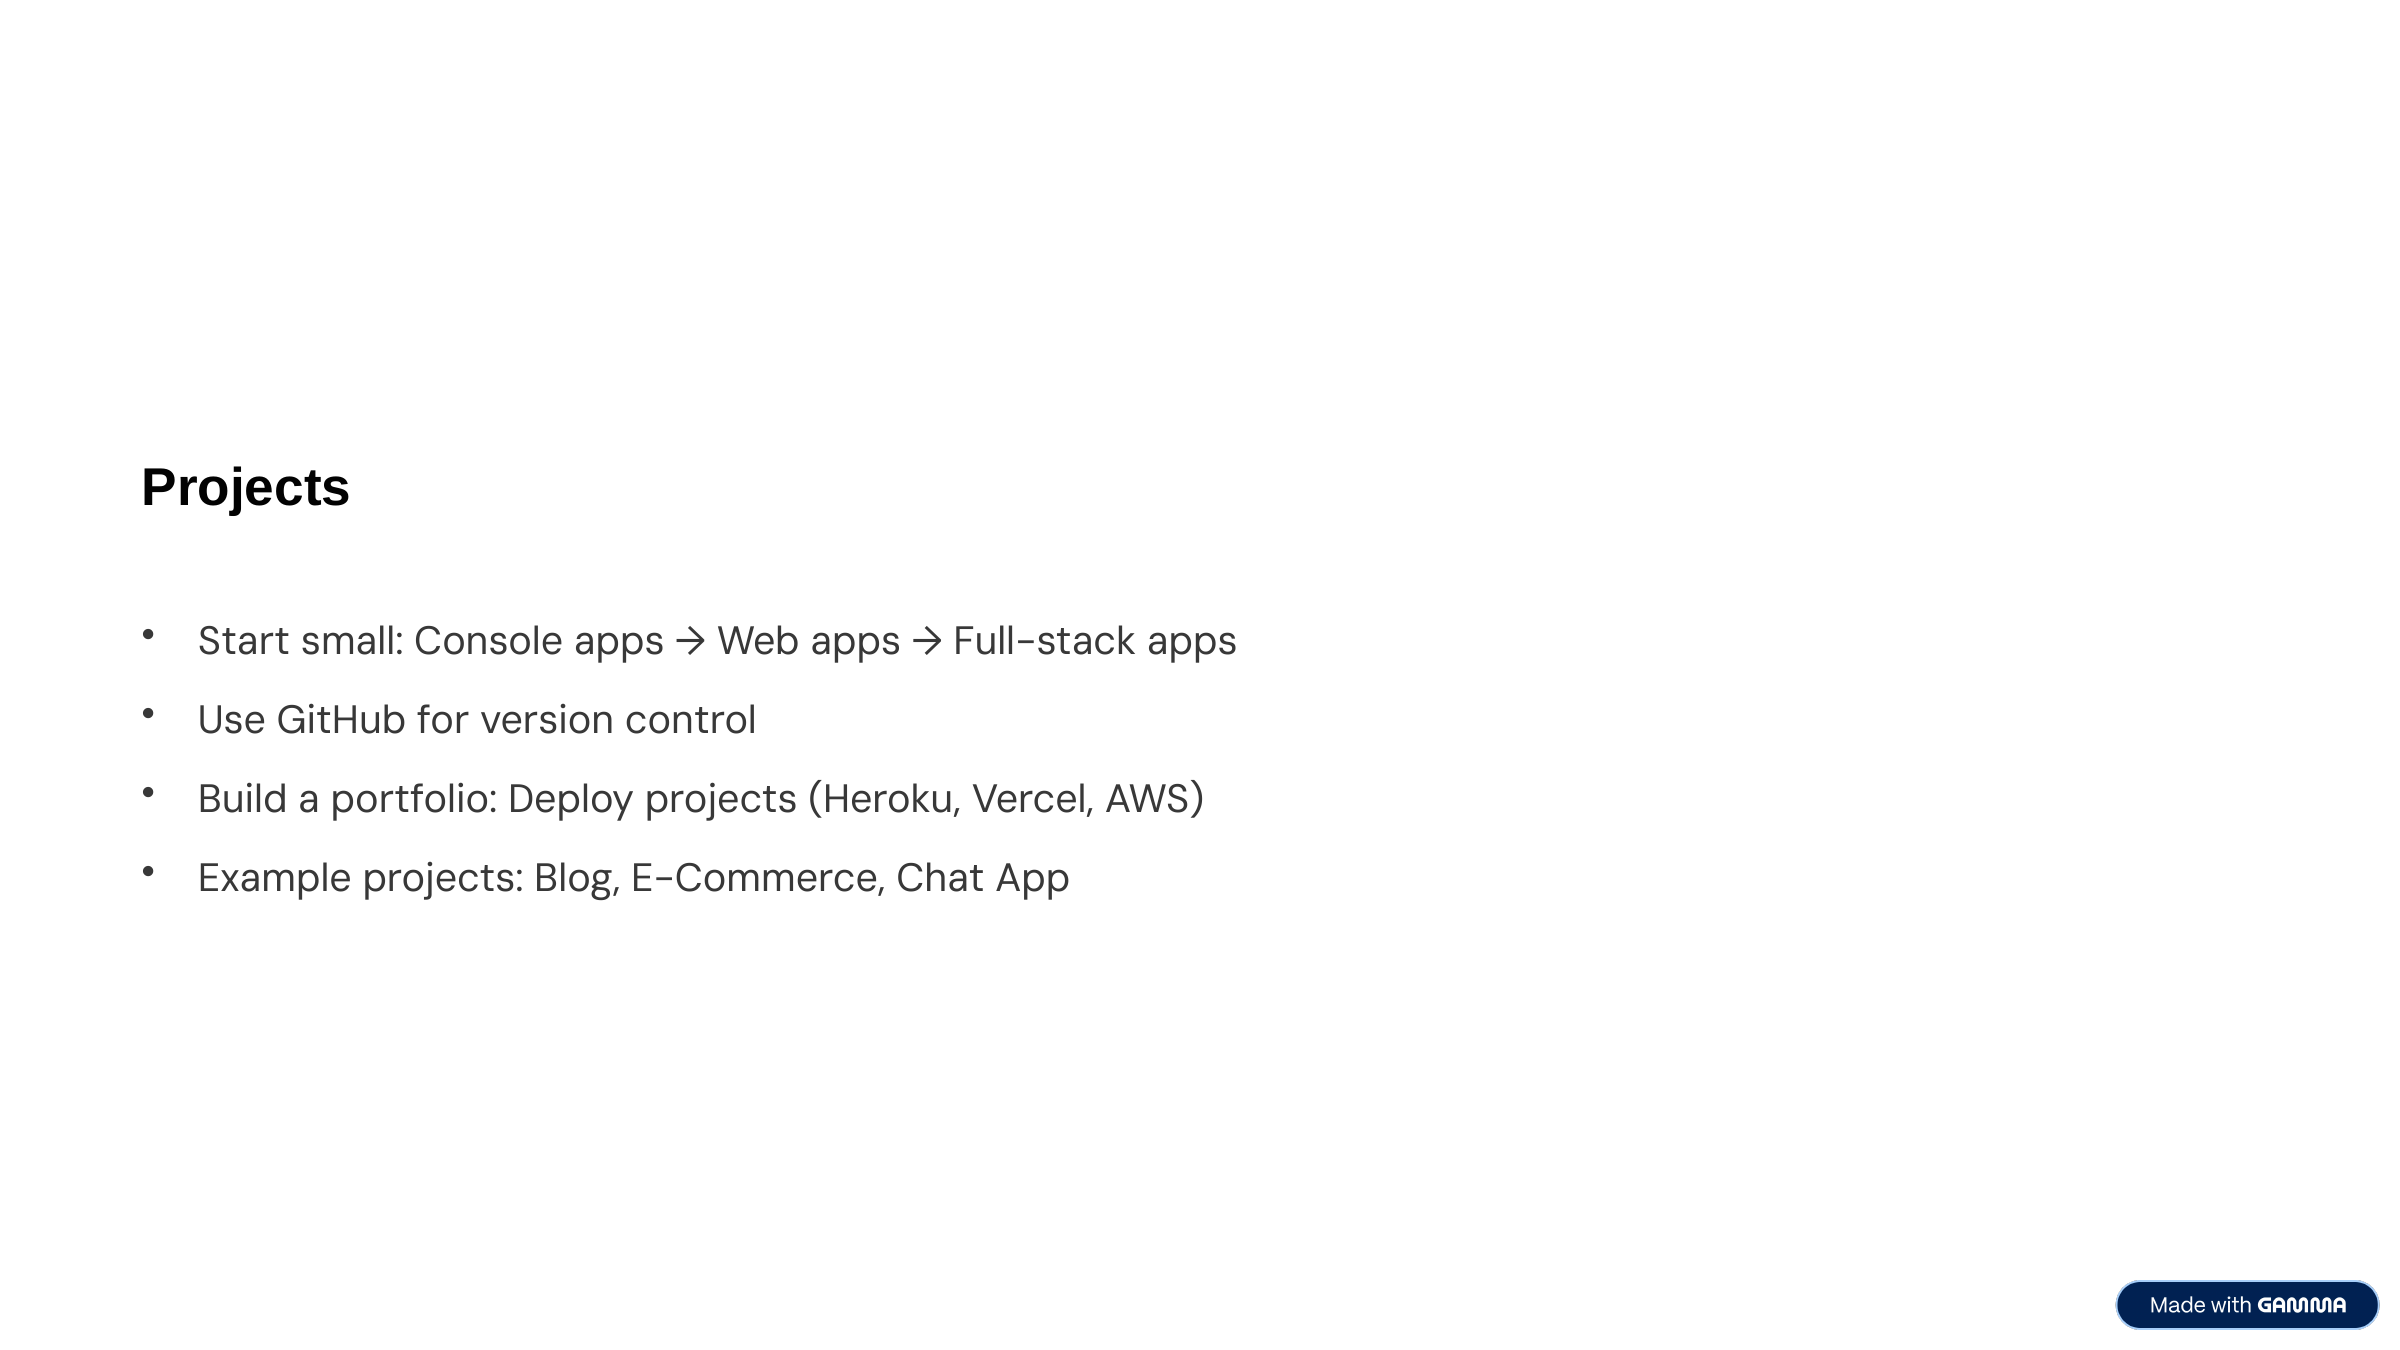

Projects
Start small: Console apps → Web apps → Full-stack apps
Use GitHub for version control
Build a portfolio: Deploy projects (Heroku, Vercel, AWS)
Example projects: Blog, E-Commerce, Chat App